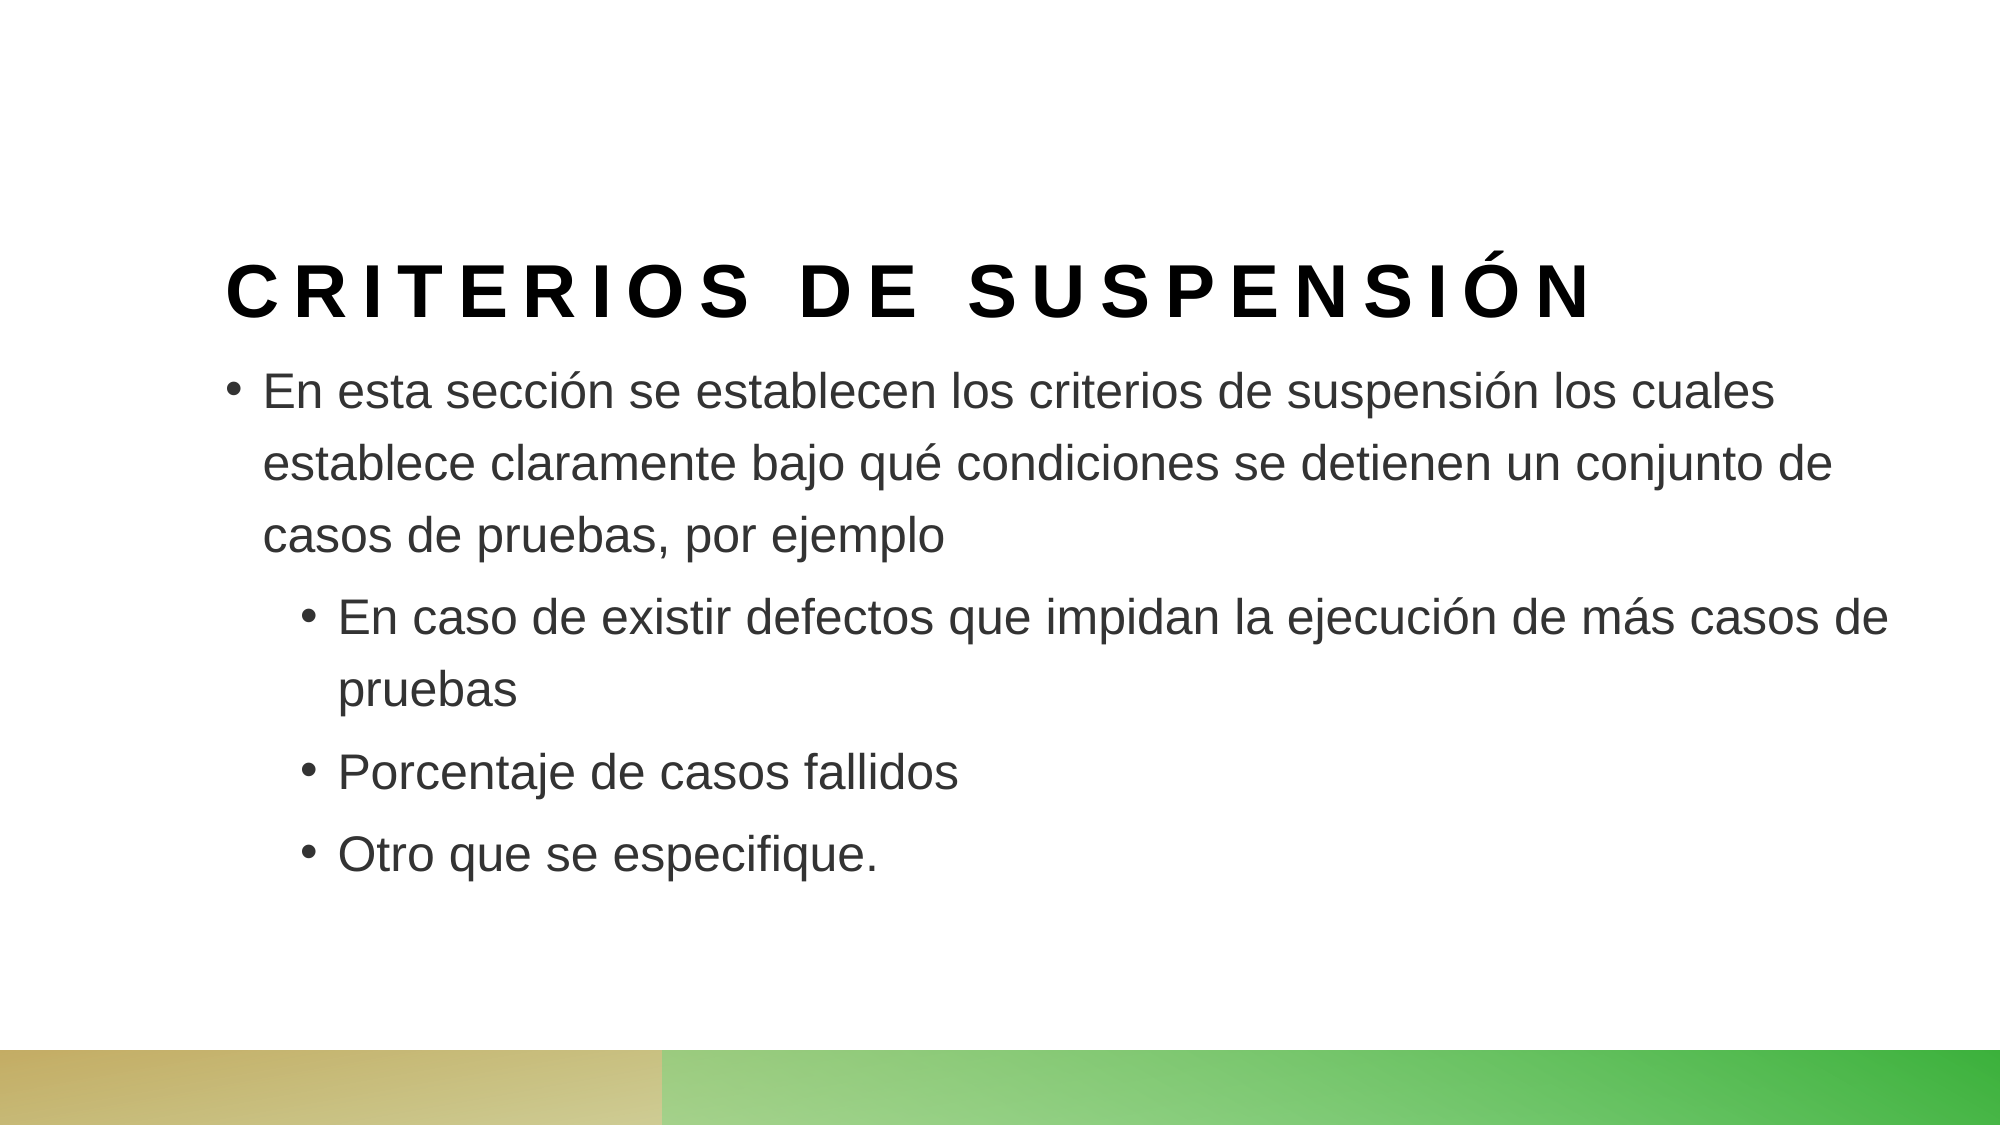

# Criterios de suspensión
En esta sección se establecen los criterios de suspensión los cuales establece claramente bajo qué condiciones se detienen un conjunto de casos de pruebas, por ejemplo
En caso de existir defectos que impidan la ejecución de más casos de pruebas
Porcentaje de casos fallidos
Otro que se especifique.